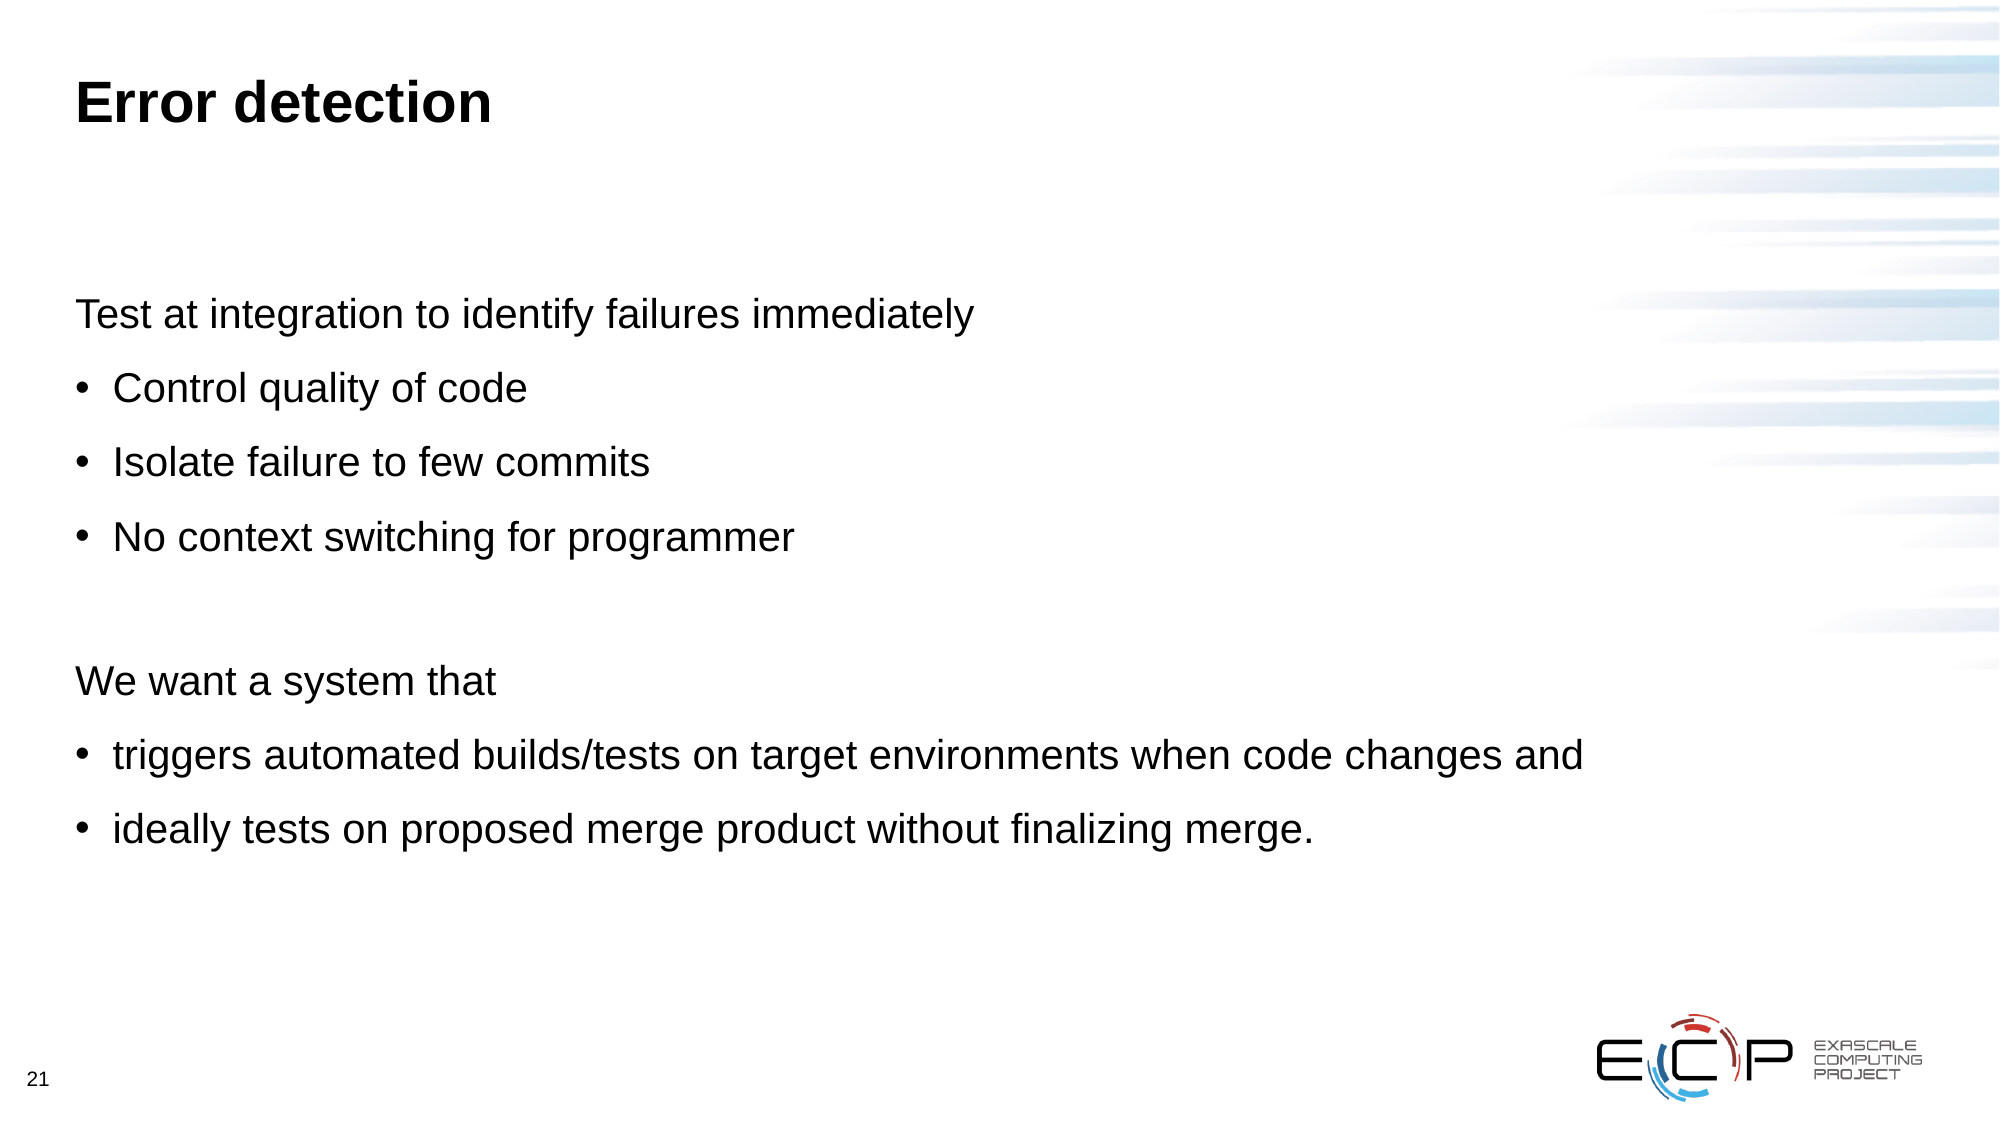

# Error detection
Test at integration to identify failures immediately
Control quality of code
Isolate failure to few commits
No context switching for programmer

We want a system that
triggers automated builds/tests on target environments when code changes and
ideally tests on proposed merge product without finalizing merge.